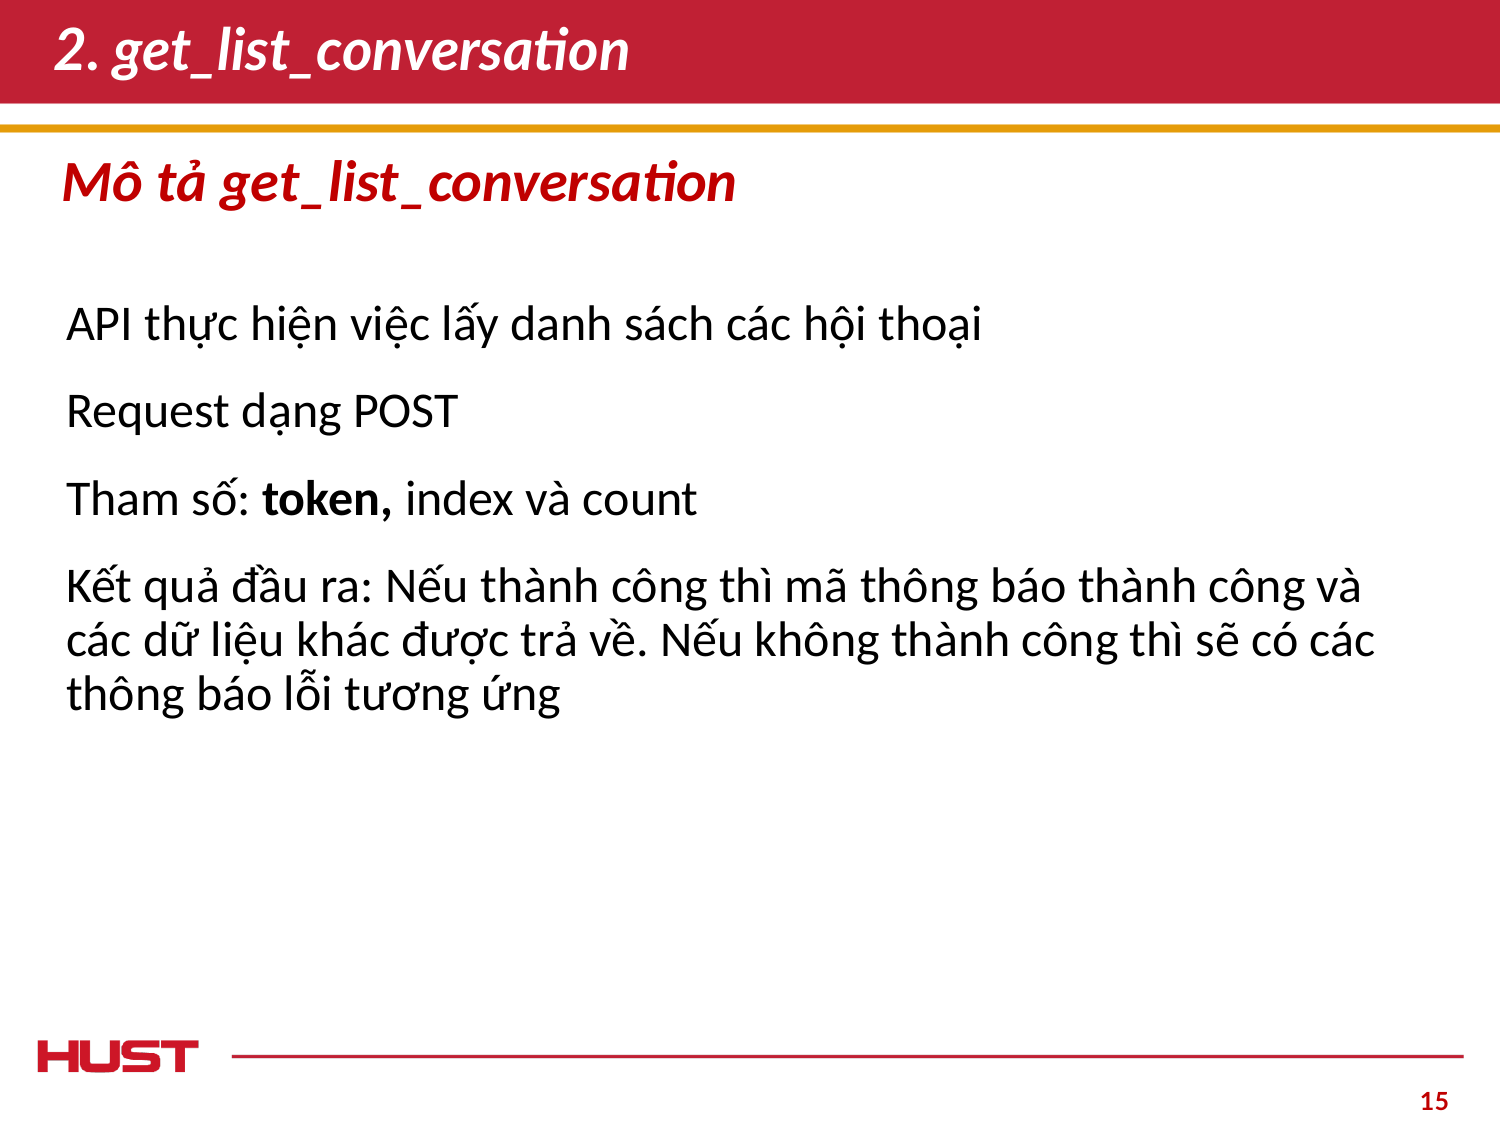

# 2. get_list_conversation
Mô tả get_list_conversation

API thực hiện việc lấy danh sách các hội thoại
Request dạng POST
Tham số: token, index và count
Kết quả đầu ra: Nếu thành công thì mã thông báo thành công và các dữ liệu khác được trả về. Nếu không thành công thì sẽ có các thông báo lỗi tương ứng

15